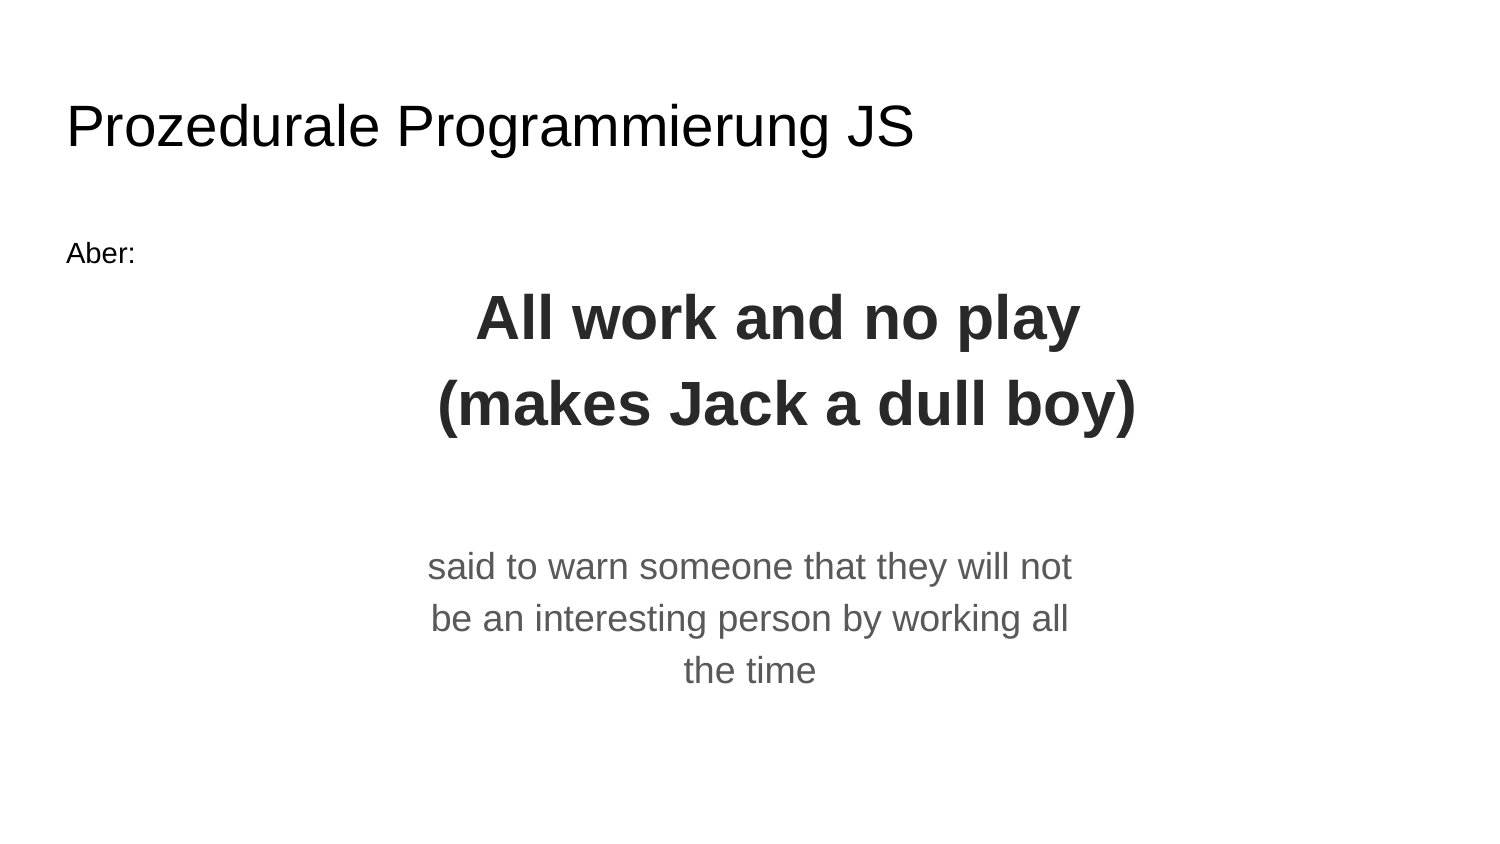

# Prozedurale Programmierung JS
Aber:
All work and no play
(makes Jack a dull boy)
said to warn someone that they will not be an interesting person by working all the time